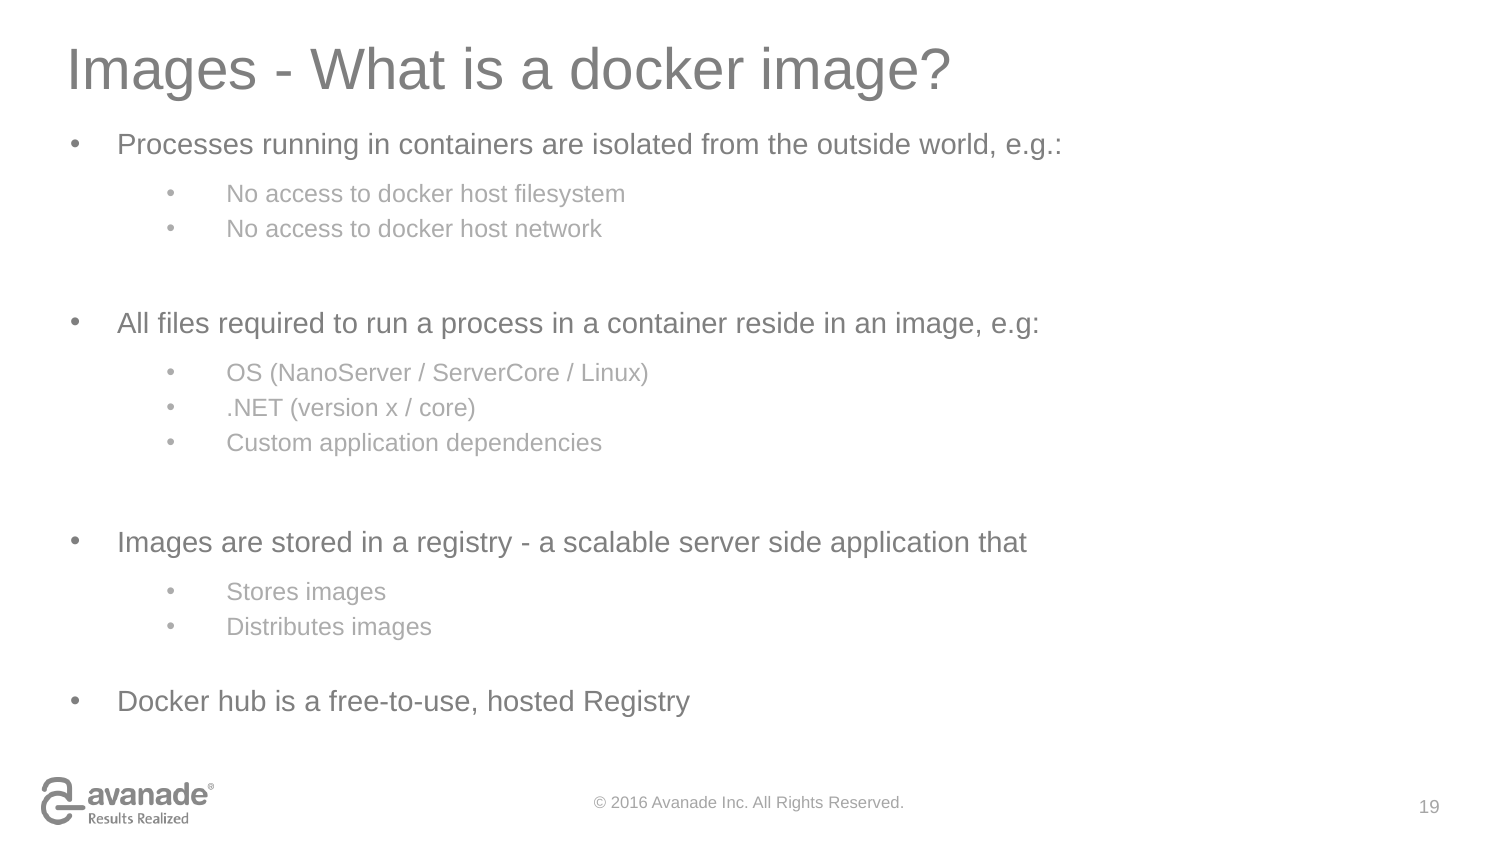

# Images - What is a docker image?
Processes running in containers are isolated from the outside world, e.g.:
No access to docker host filesystem
No access to docker host network

All files required to run a process in a container reside in an image, e.g:
OS (NanoServer / ServerCore / Linux)
.NET (version x / core)
Custom application dependencies

Images are stored in a registry - a scalable server side application that
Stores images
Distributes images

Docker hub is a free-to-use, hosted Registry